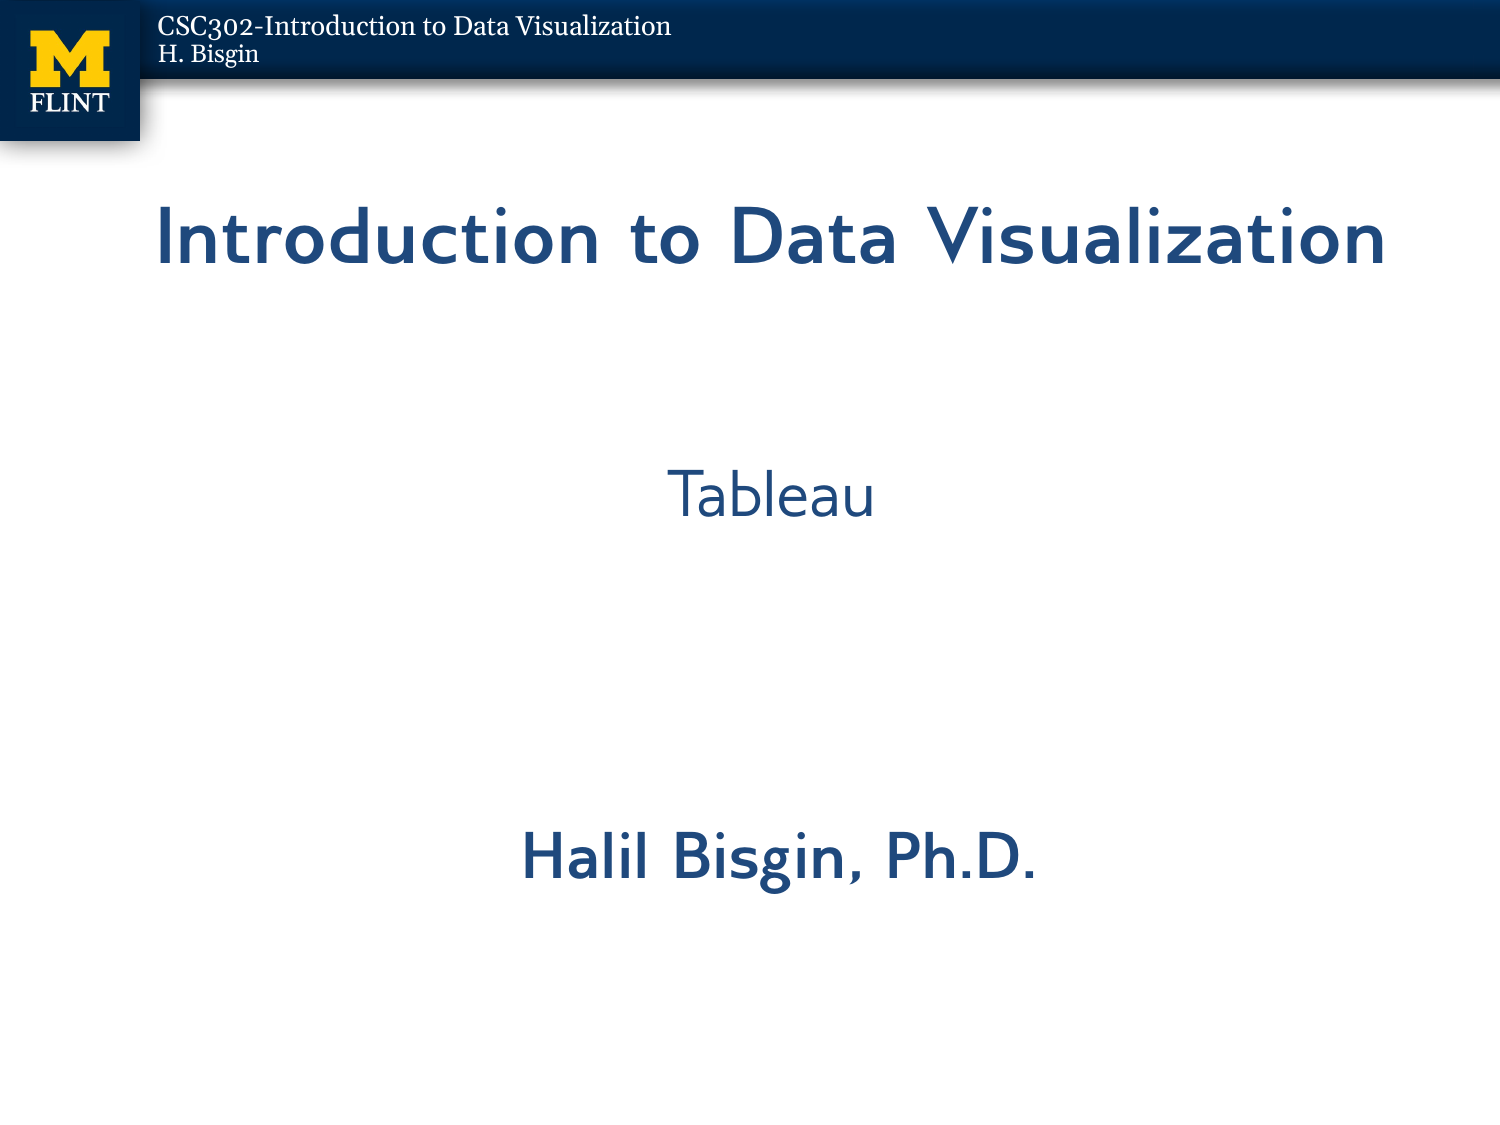

# Introduction to Data Visualization
Tableau

Halil Bisgin, Ph.D.